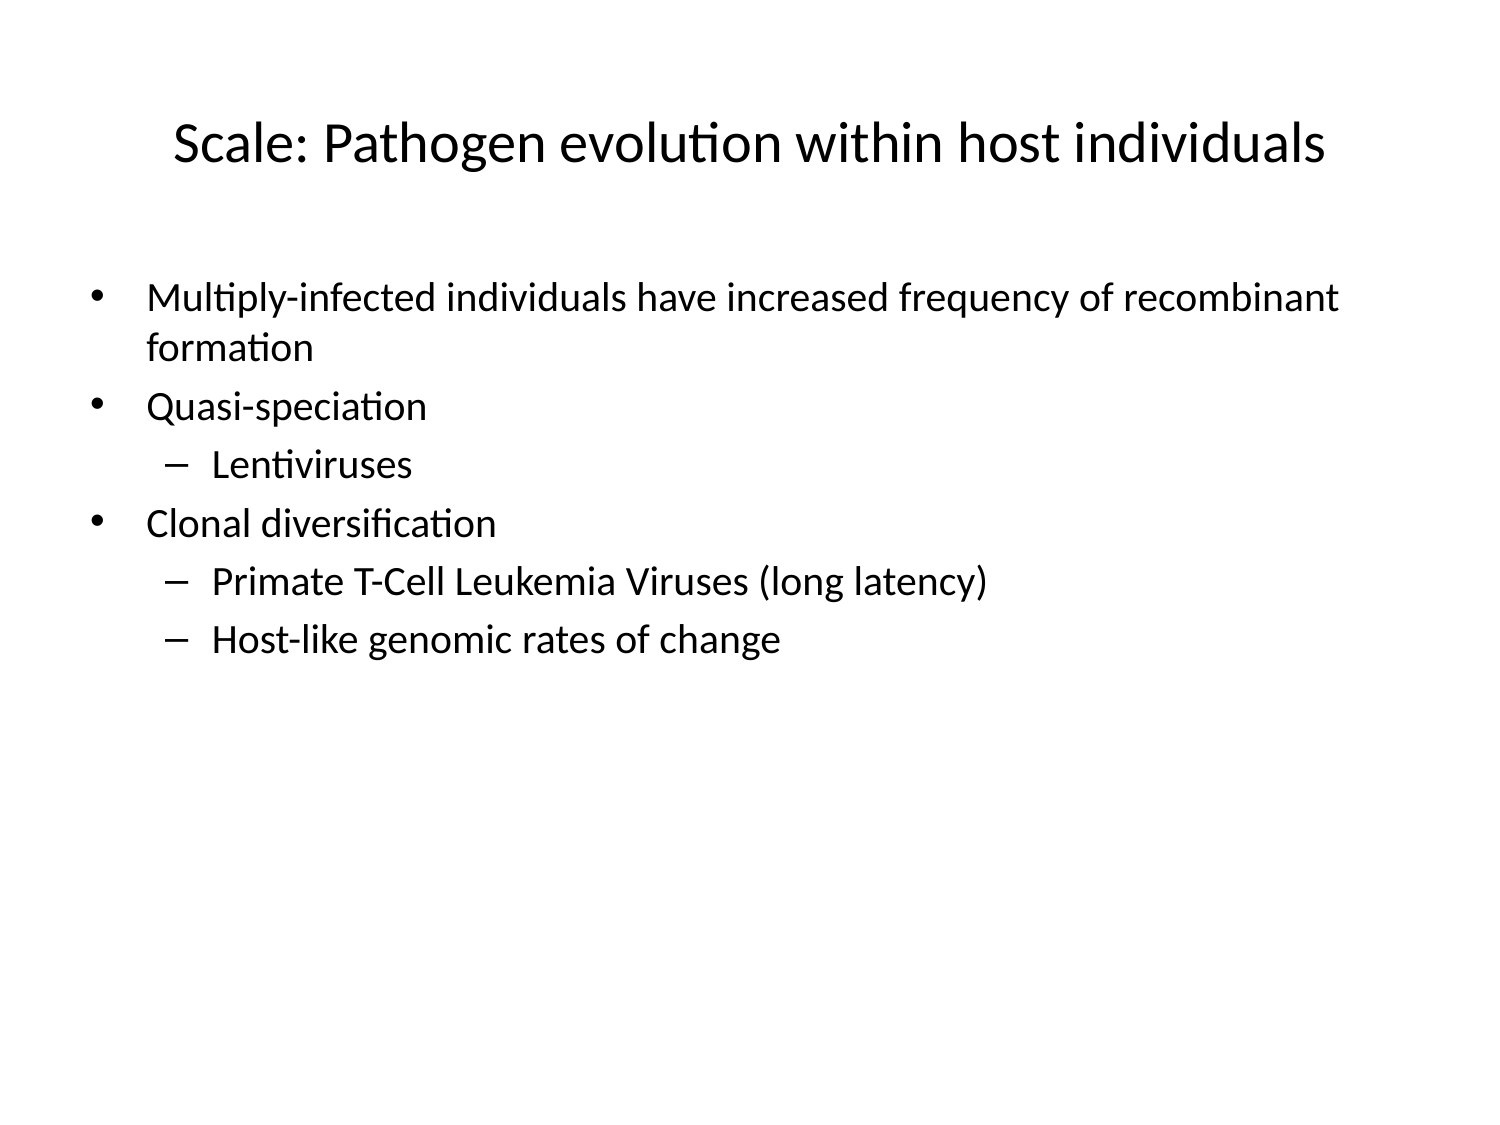

# Scale: Pathogen evolution within host individuals
Multiply-infected individuals have increased frequency of recombinant formation
Quasi-speciation
Lentiviruses
Clonal diversification
Primate T-Cell Leukemia Viruses (long latency)
Host-like genomic rates of change